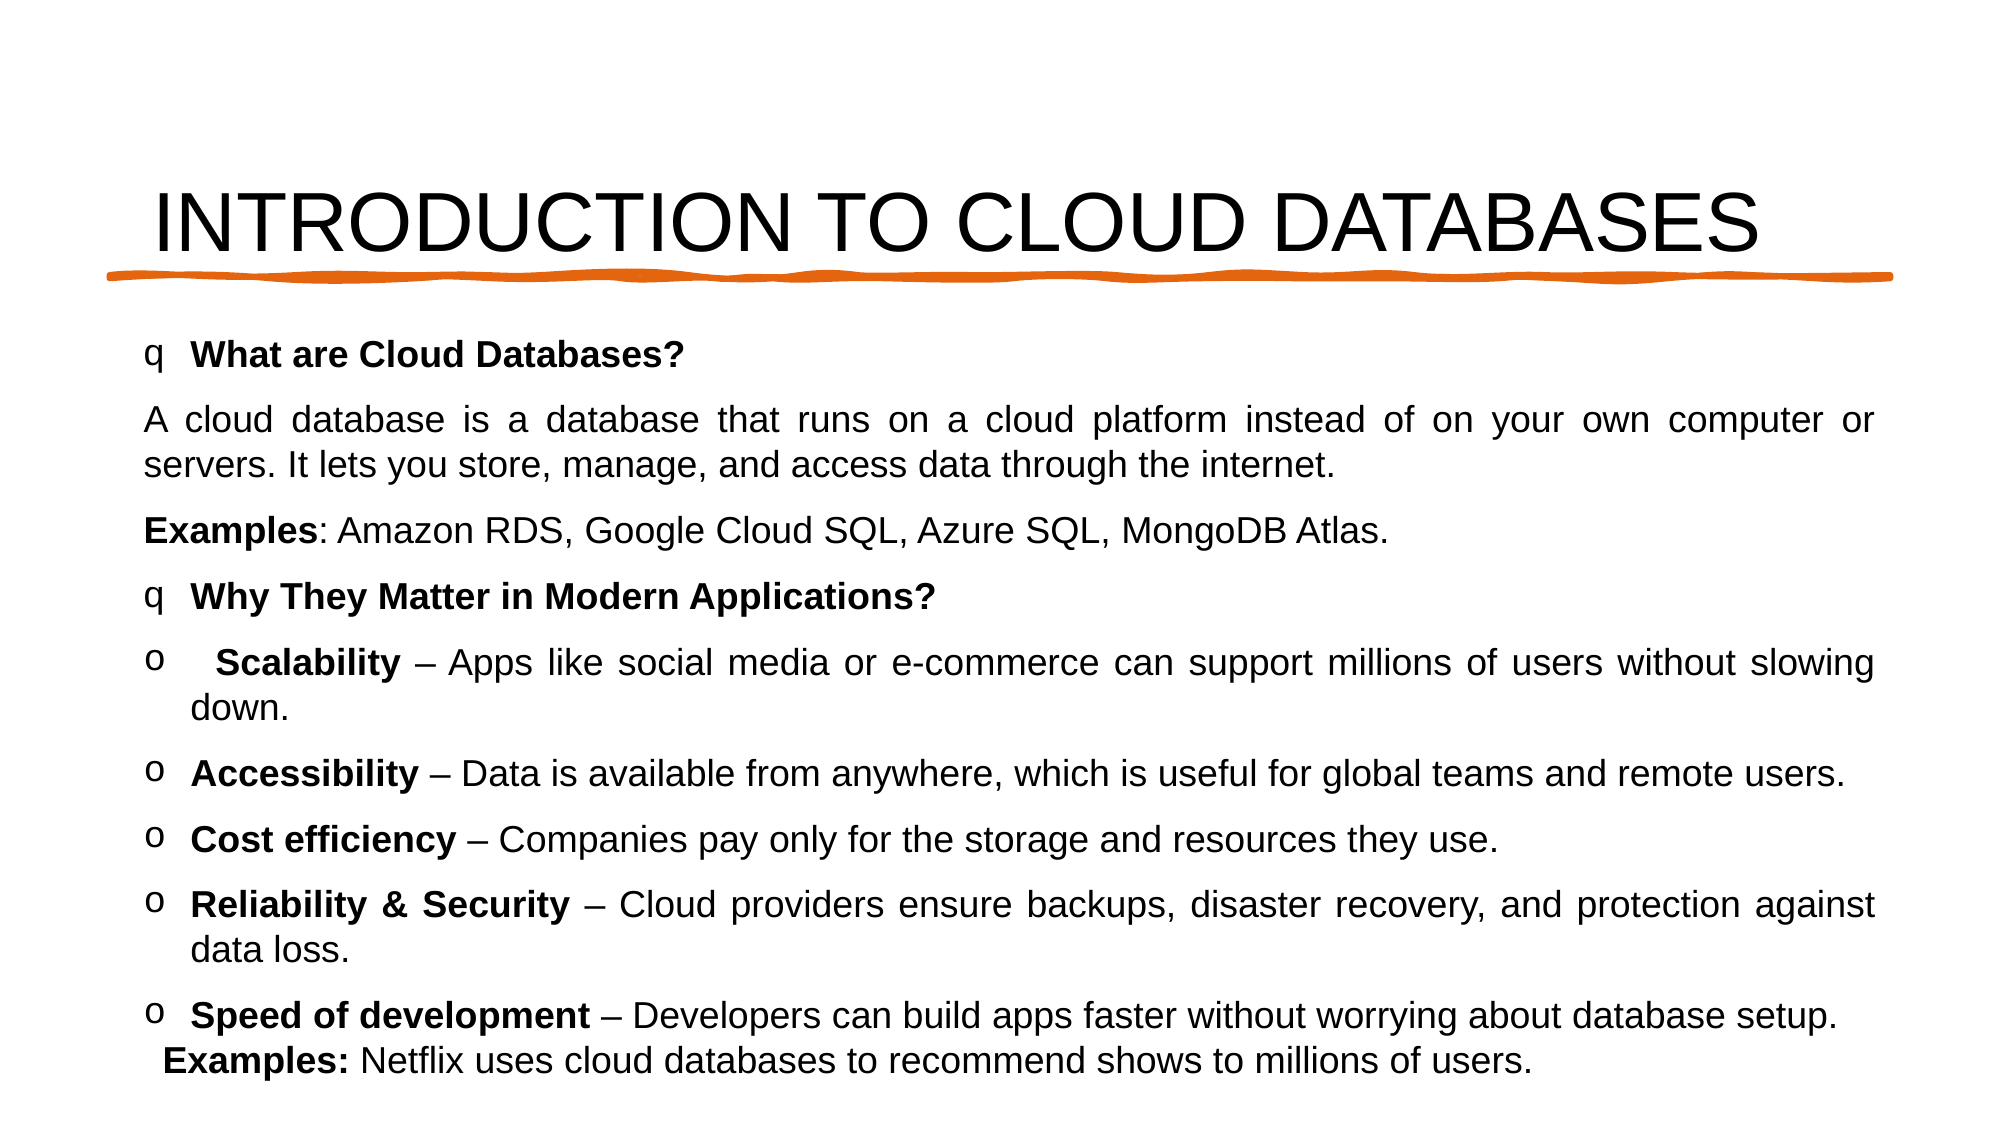

# Introduction to Cloud Databases

What are Cloud Databases?
A cloud database is a database that runs on a cloud platform instead of on your own computer or servers. It lets you store, manage, and access data through the internet.
Examples: Amazon RDS, Google Cloud SQL, Azure SQL, MongoDB Atlas.
Why They Matter in Modern Applications?
  Scalability – Apps like social media or e-commerce can support millions of users without slowing down.
Accessibility – Data is available from anywhere, which is useful for global teams and remote users.
Cost efficiency – Companies pay only for the storage and resources they use.
Reliability & Security – Cloud providers ensure backups, disaster recovery, and protection against data loss.
Speed of development – Developers can build apps faster without worrying about database setup.
 Examples: Netflix uses cloud databases to recommend shows to millions of users.